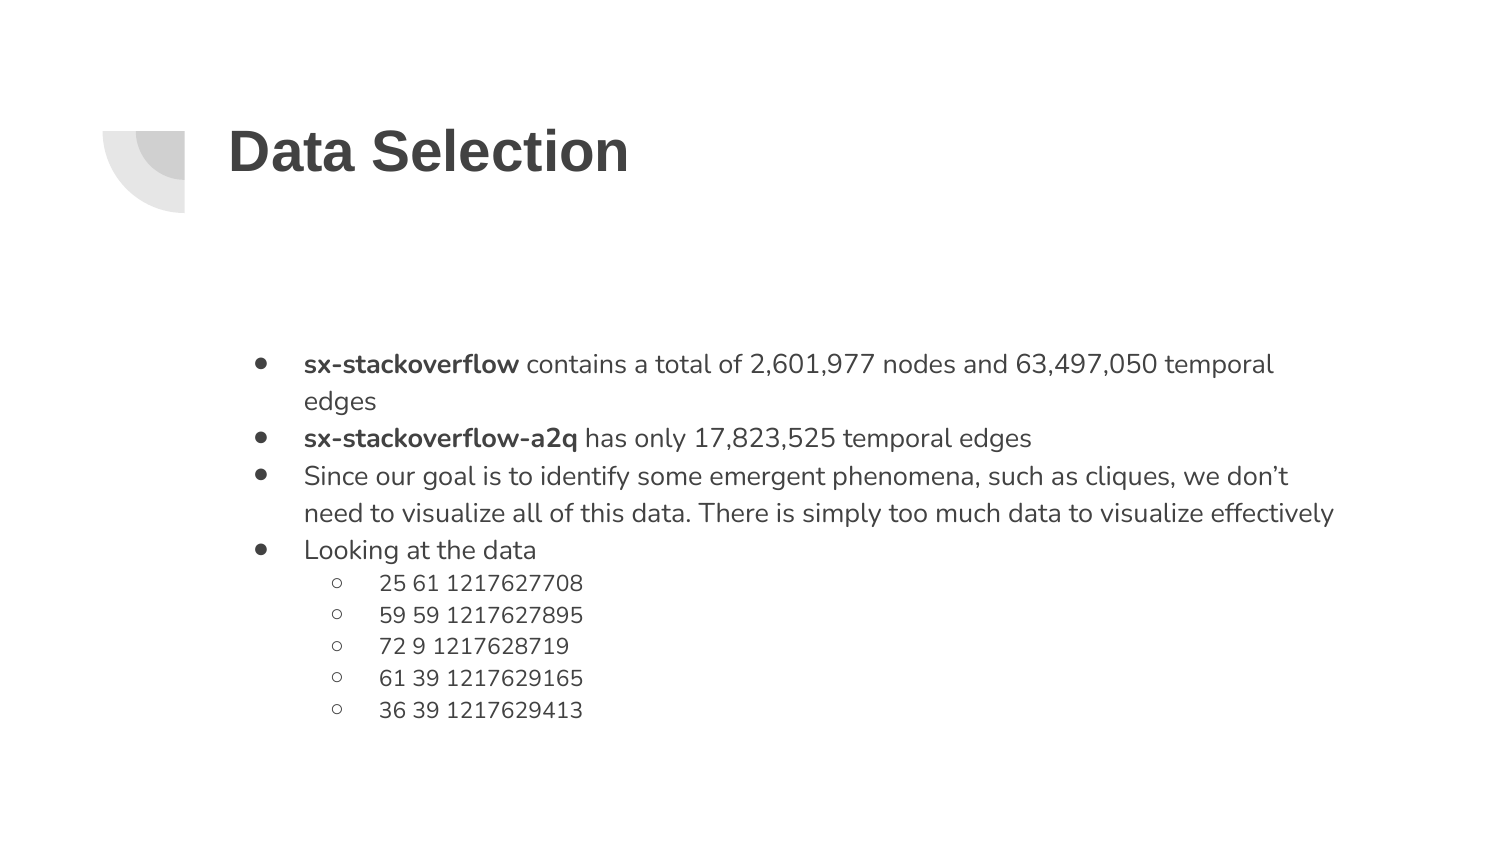

# Data Selection
sx-stackoverflow contains a total of 2,601,977 nodes and 63,497,050 temporal edges
sx-stackoverflow-a2q has only 17,823,525 temporal edges
Since our goal is to identify some emergent phenomena, such as cliques, we don’t need to visualize all of this data. There is simply too much data to visualize effectively
Looking at the data
25 61 1217627708
59 59 1217627895
72 9 1217628719
61 39 1217629165
36 39 1217629413